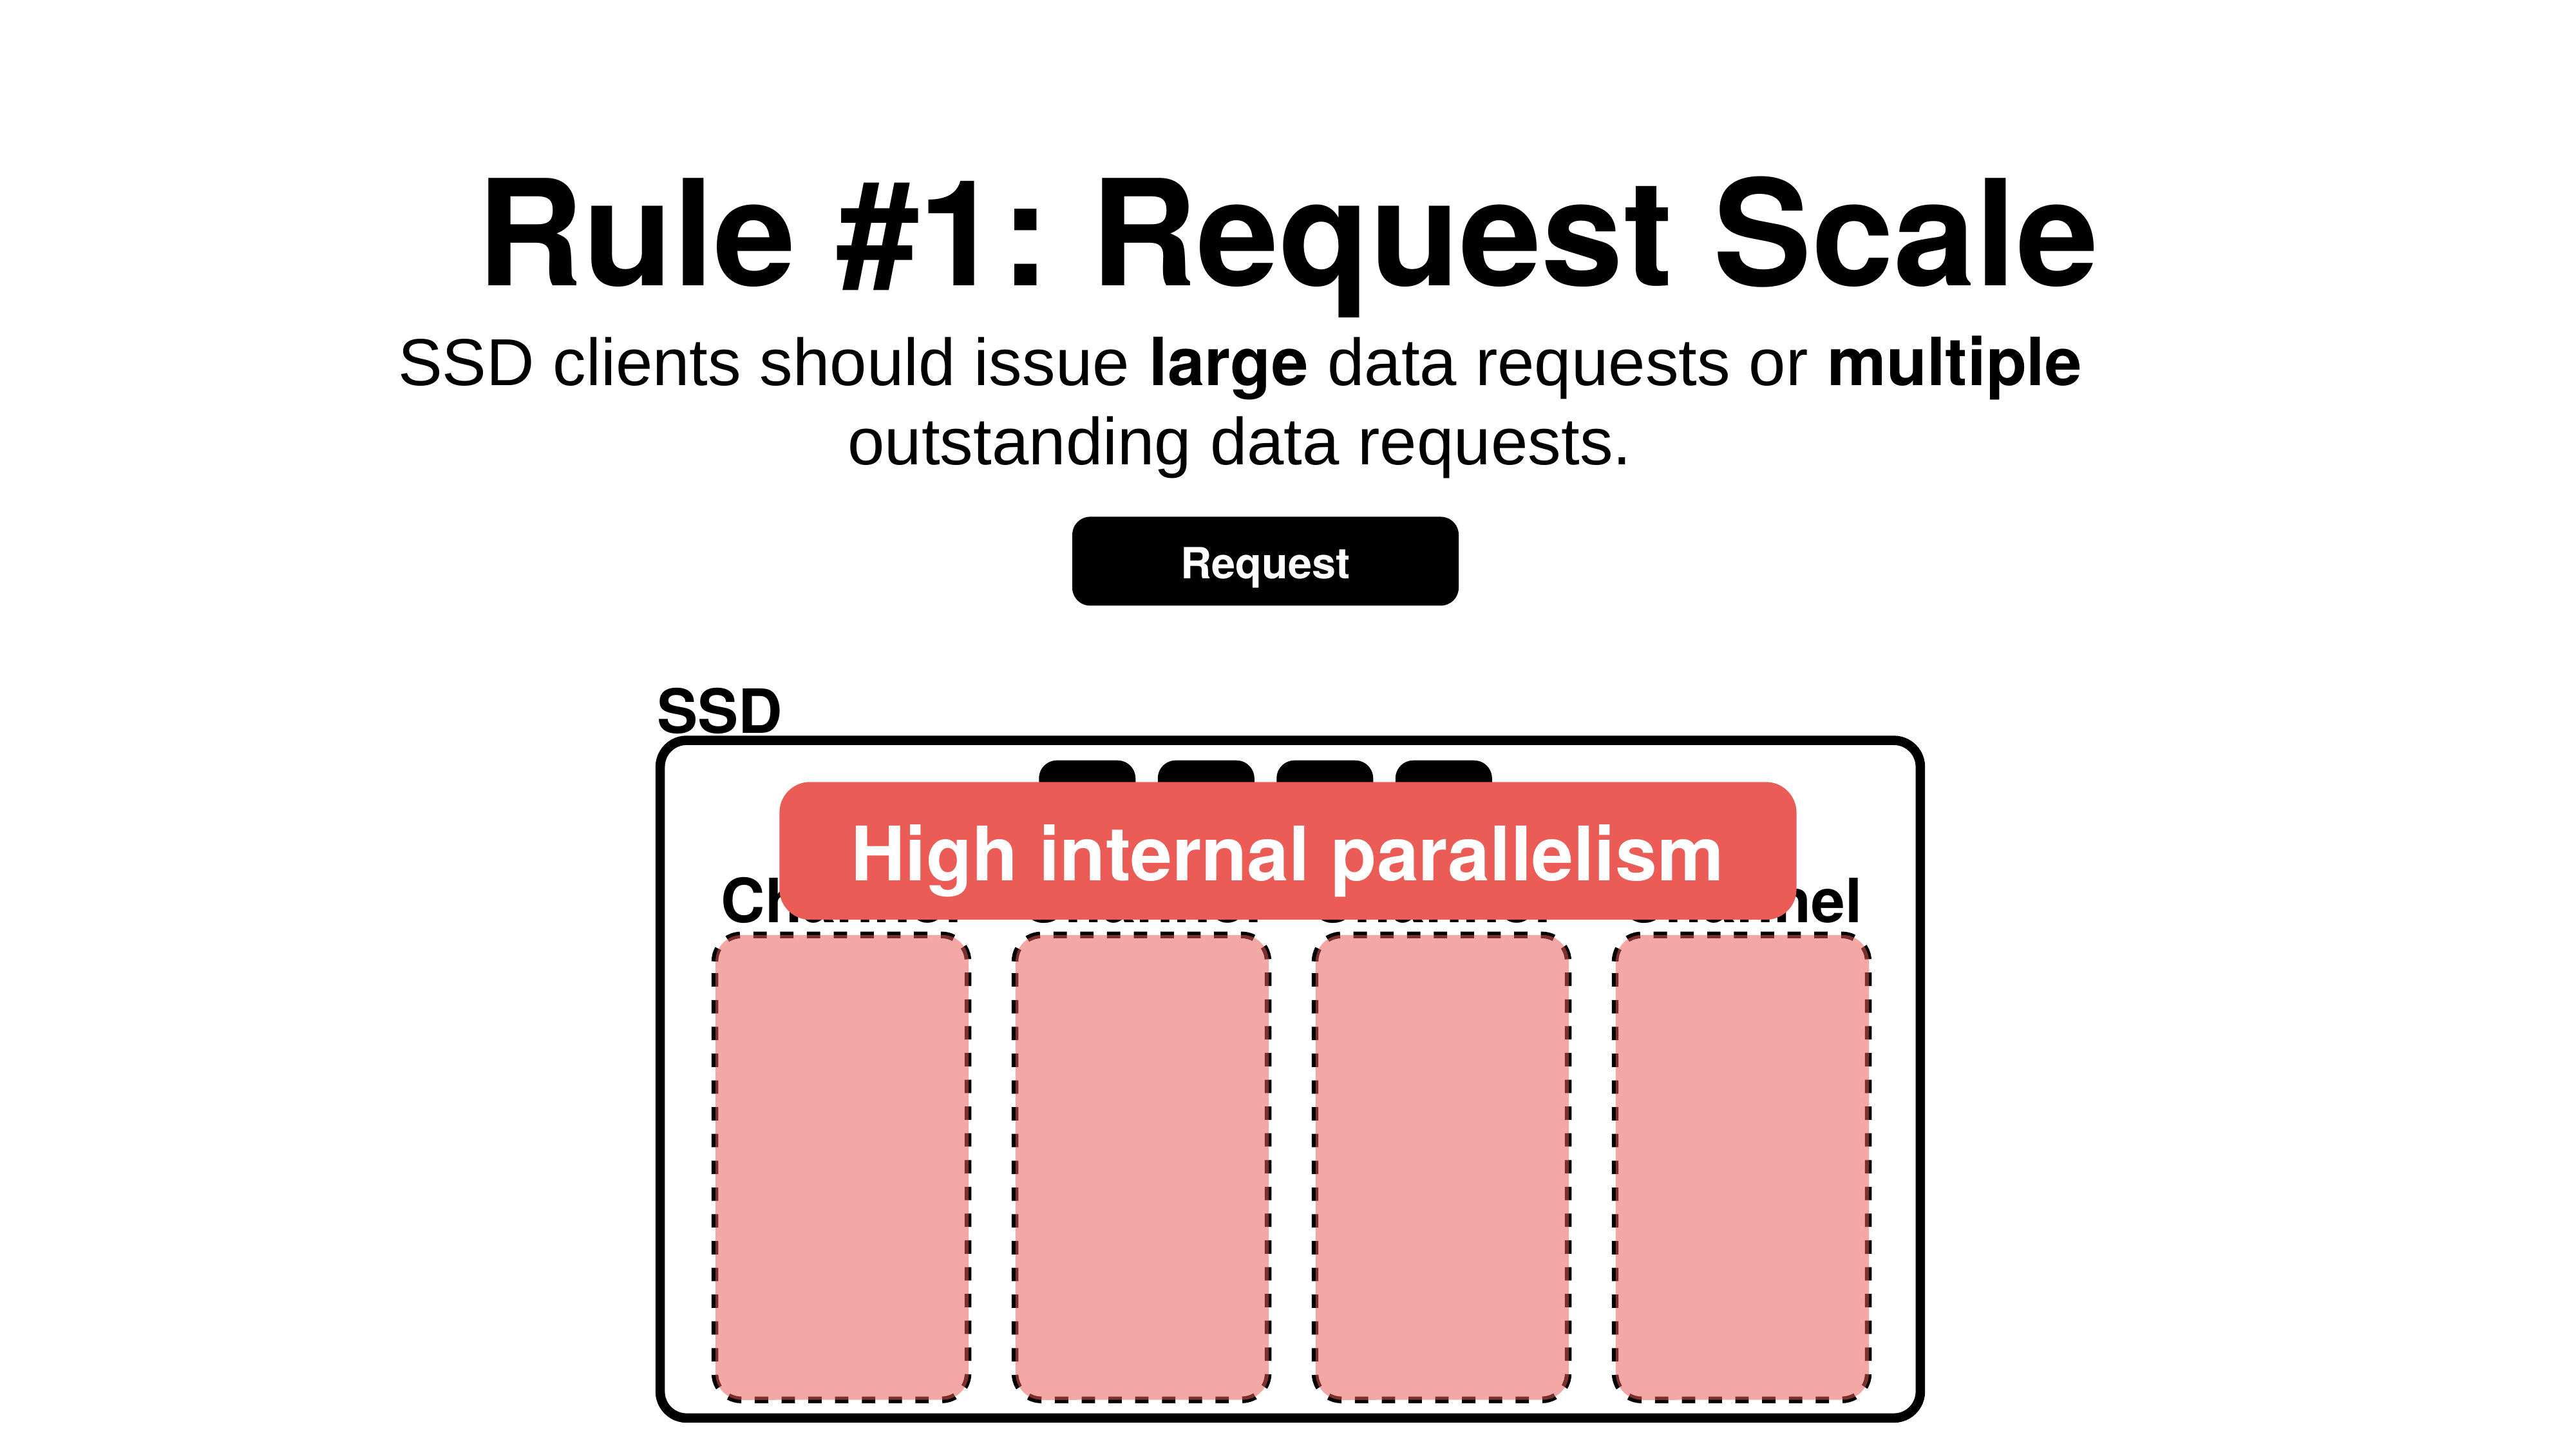

# Rule #1: Request Scale
SSD clients should issue large data requests or multiple outstanding data requests.
Request
SSD

Channel
Channel
Channel
Channel

High internal parallelism